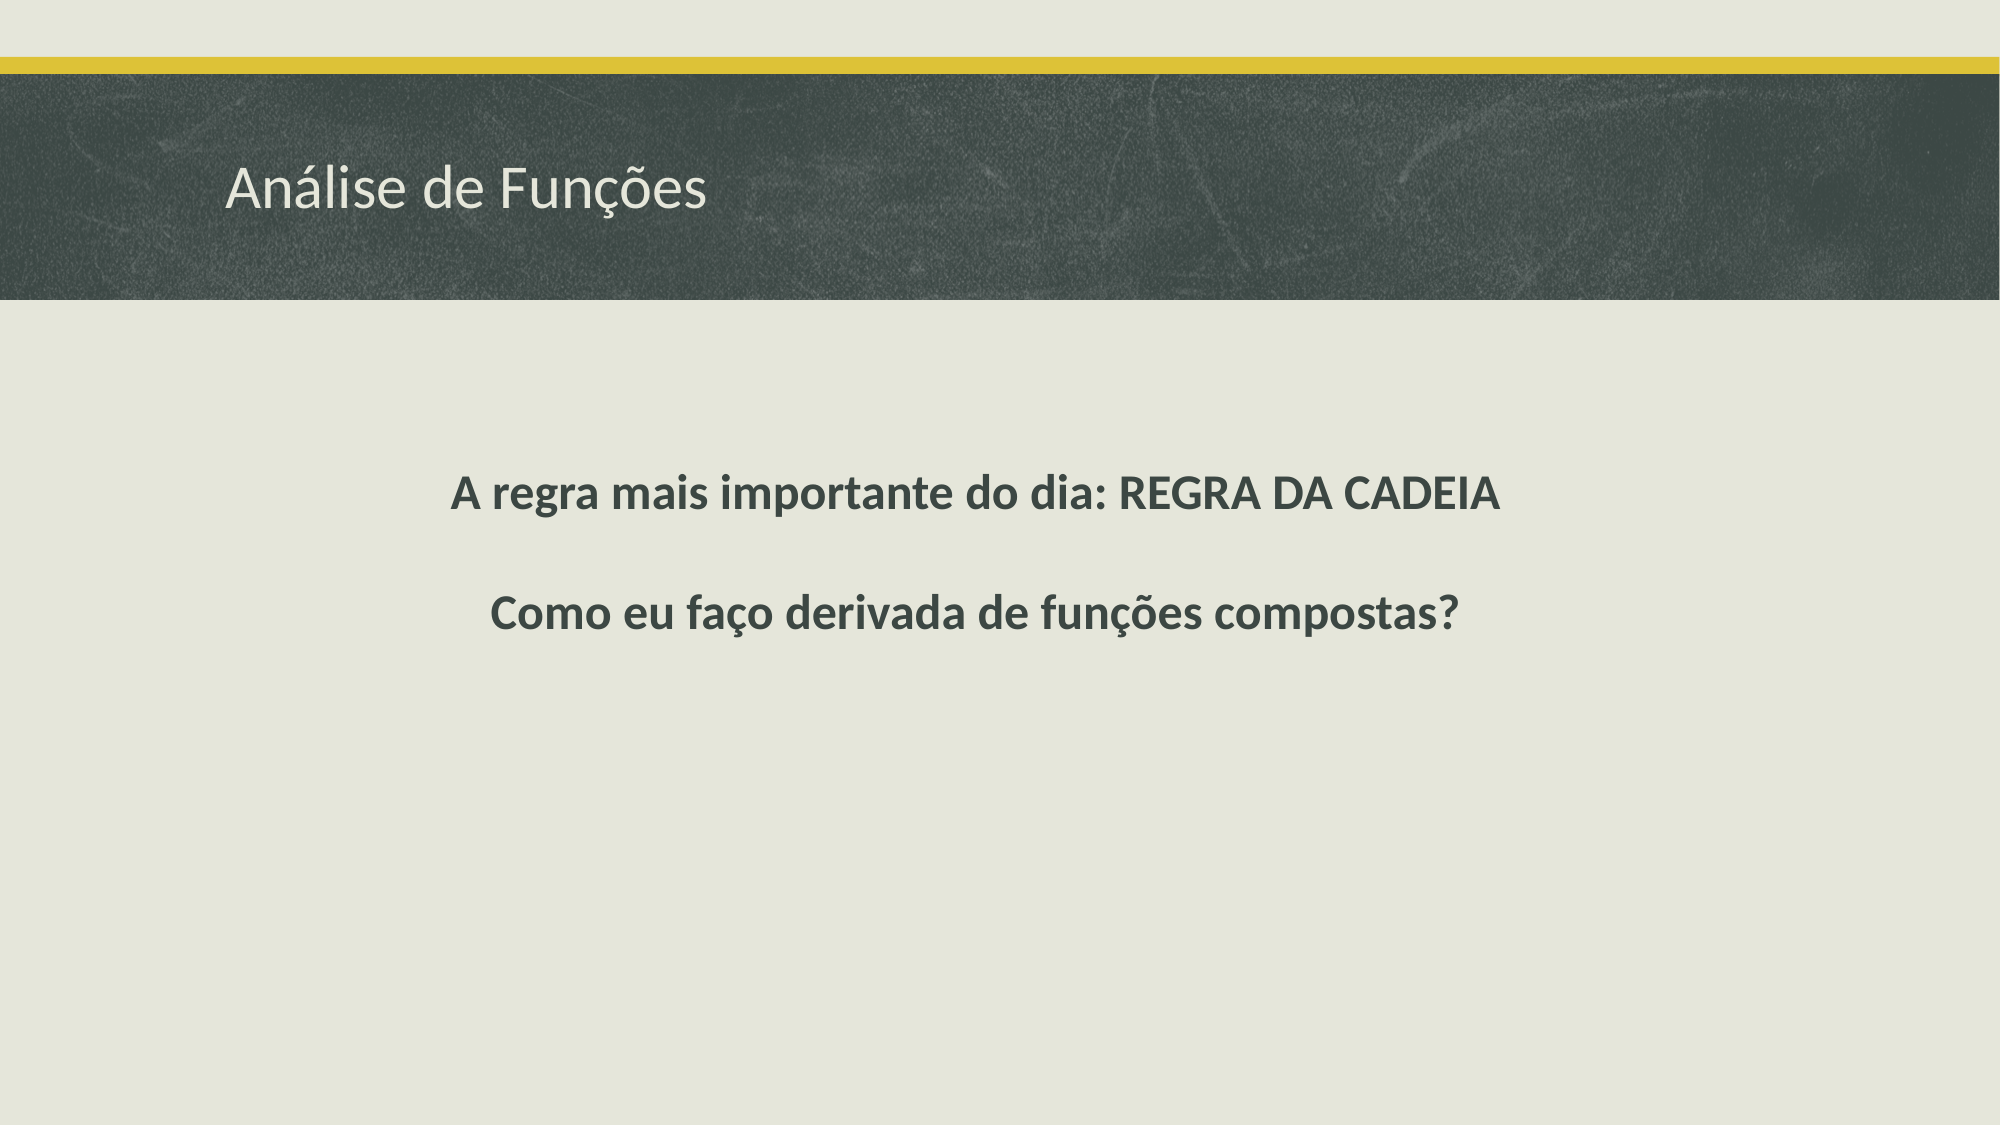

# Análise de Funções
A regra mais importante do dia: REGRA DA CADEIA

Como eu faço derivada de funções compostas?